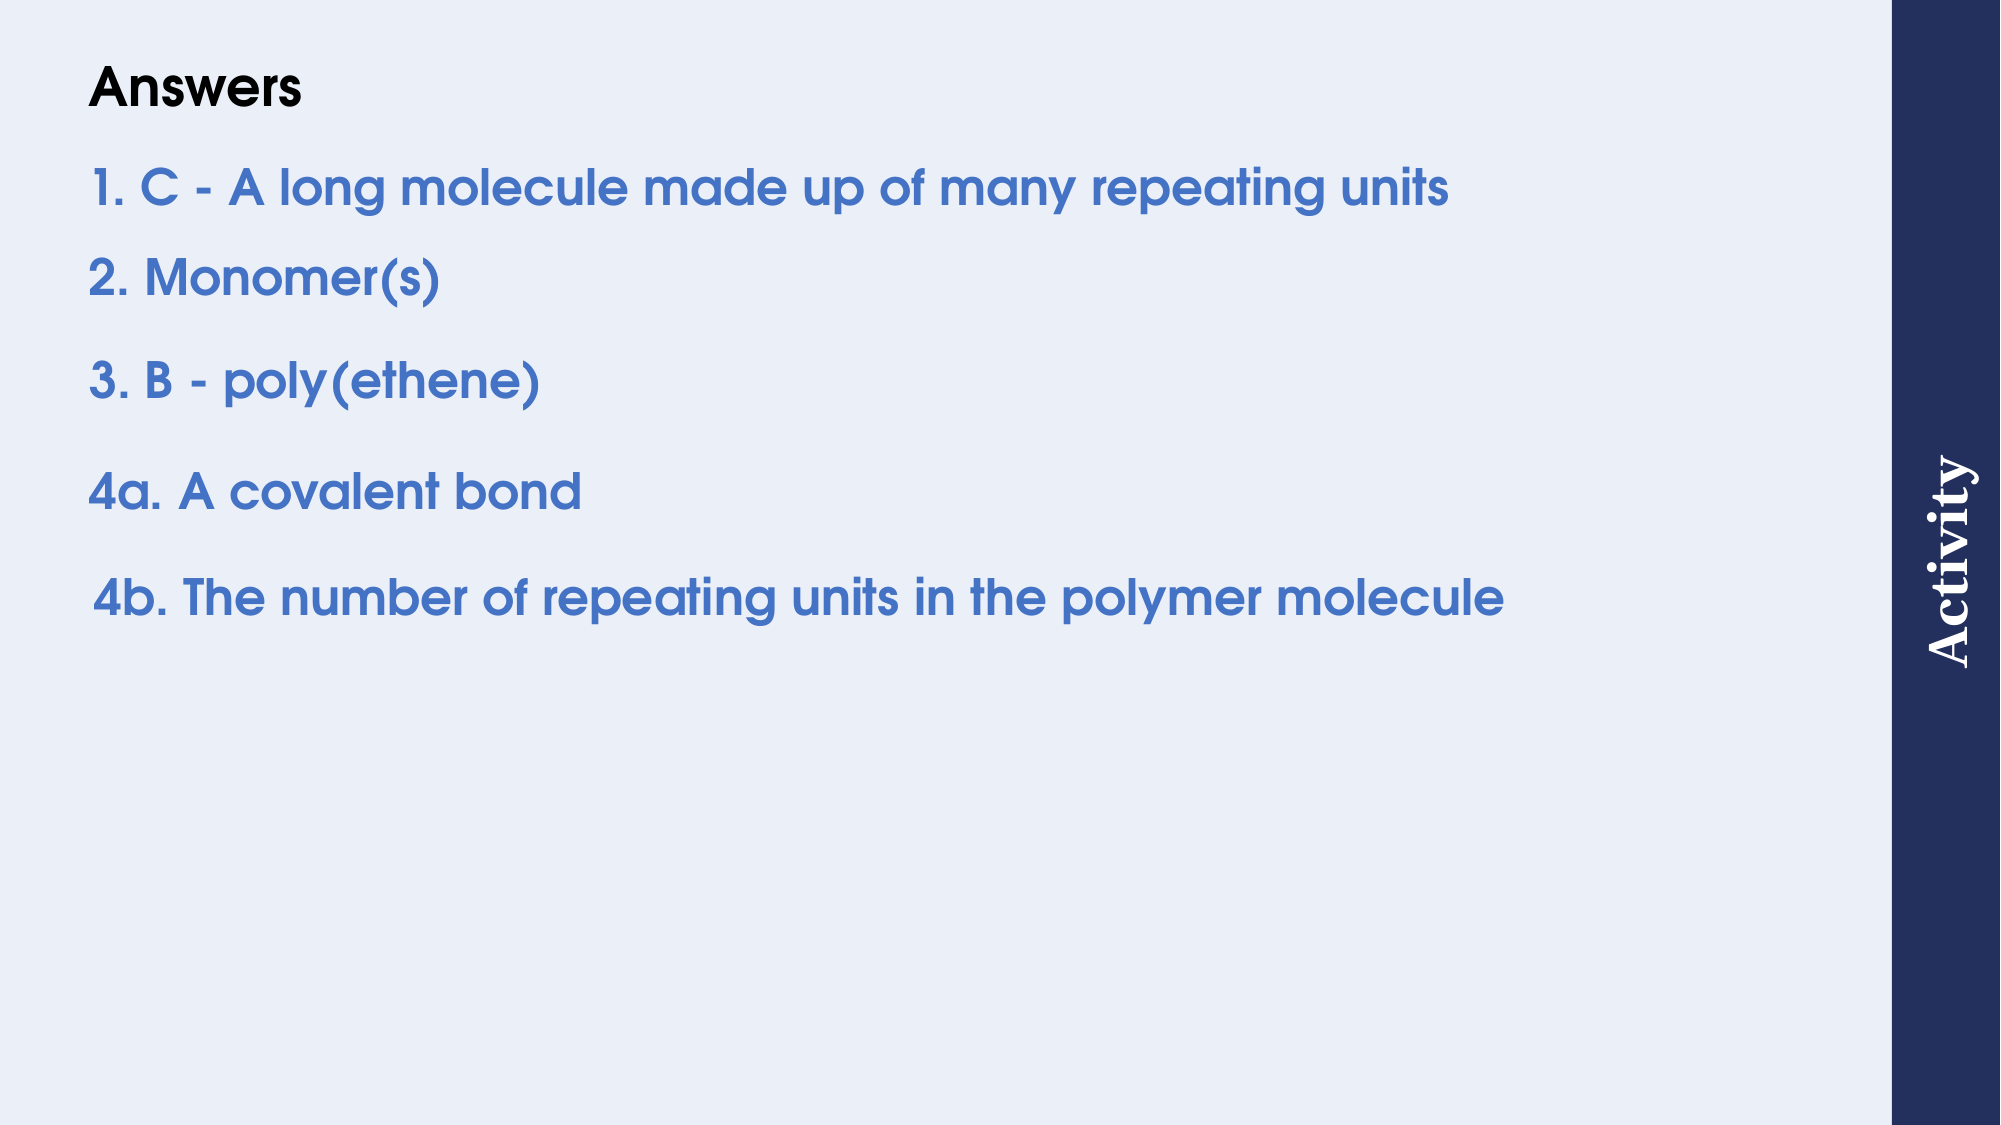

# Answers
1. C - A long molecule made up of many repeating units
2. Monomer(s)
3. B - poly(ethene)
4a. A covalent bond
4b. The number of repeating units in the polymer molecule